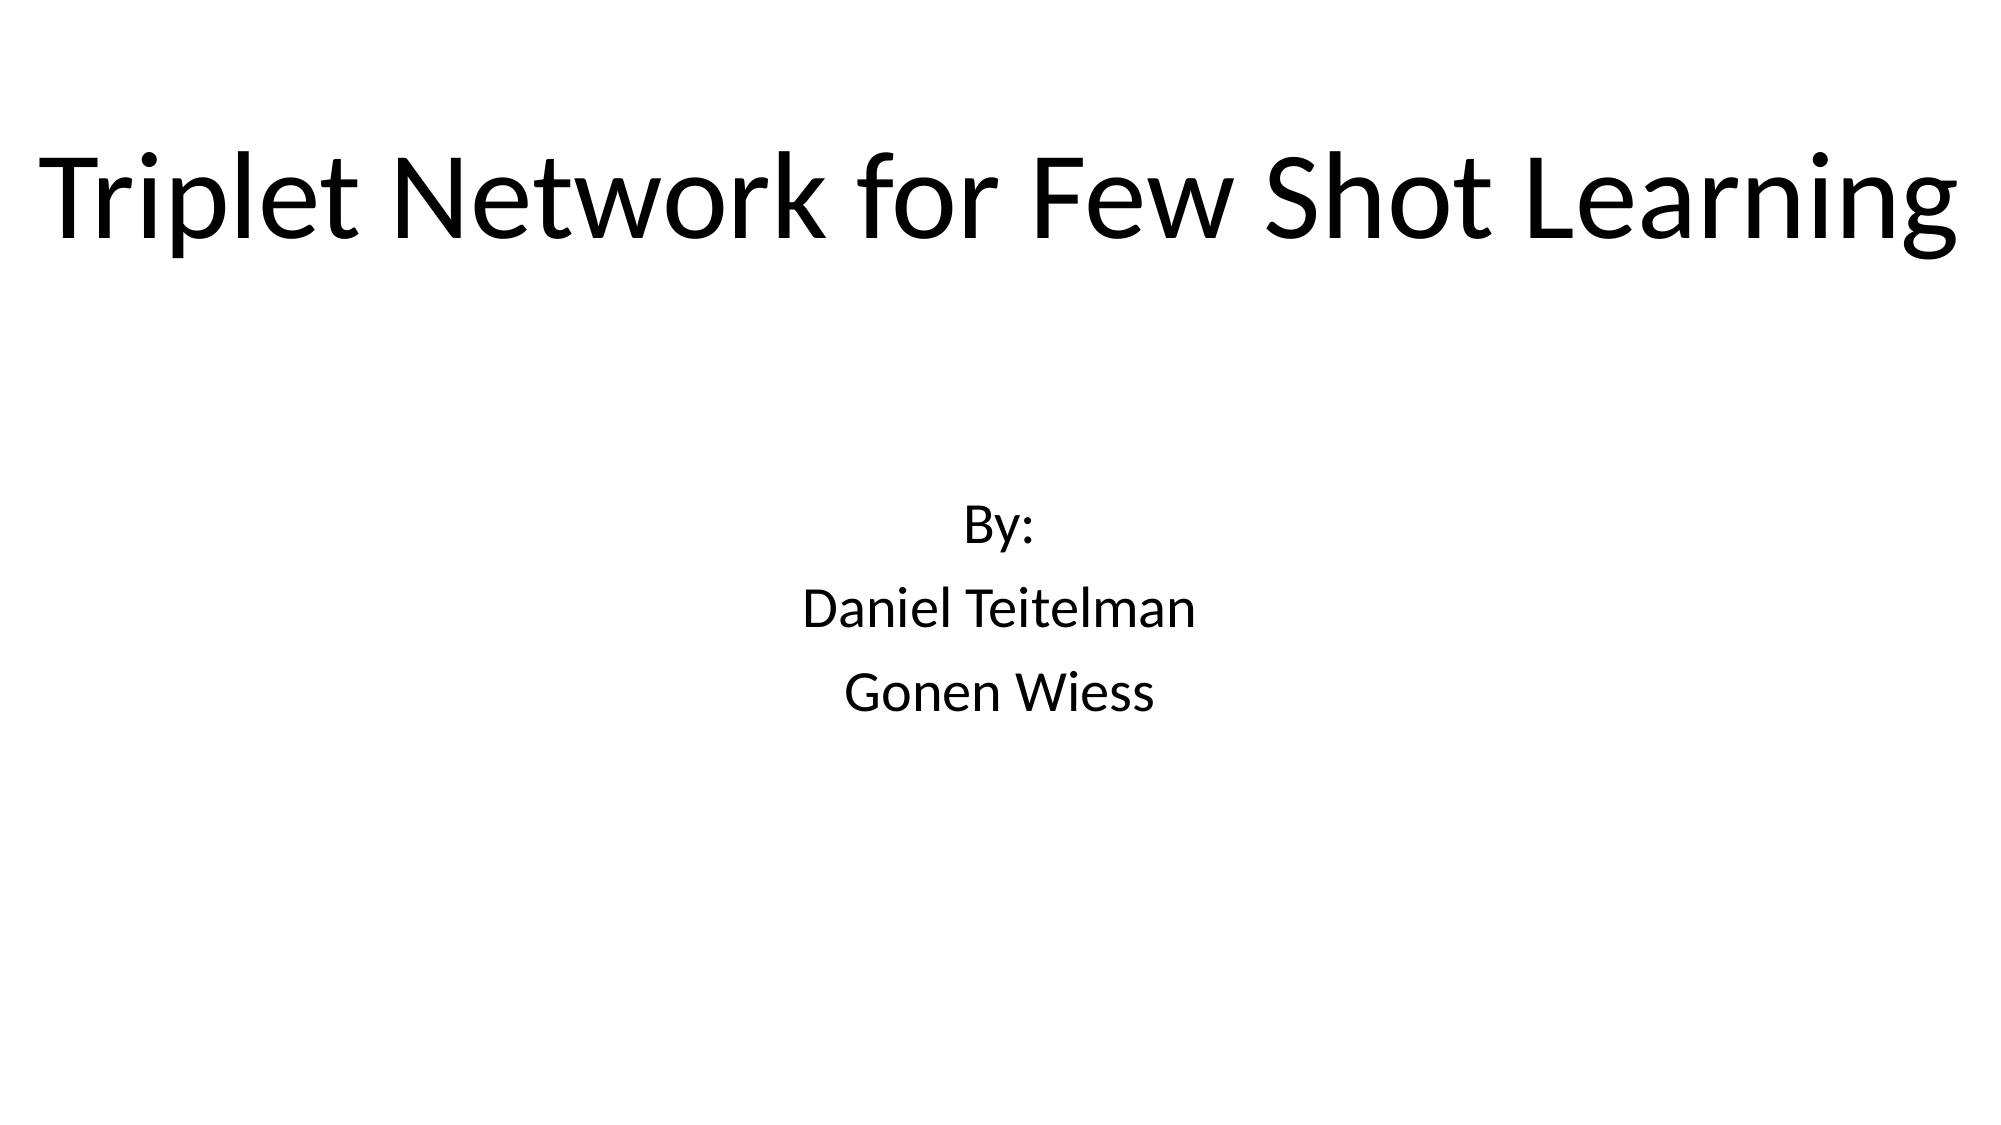

# Triplet Network for Few Shot Learning
By:
Daniel Teitelman
Gonen Wiess